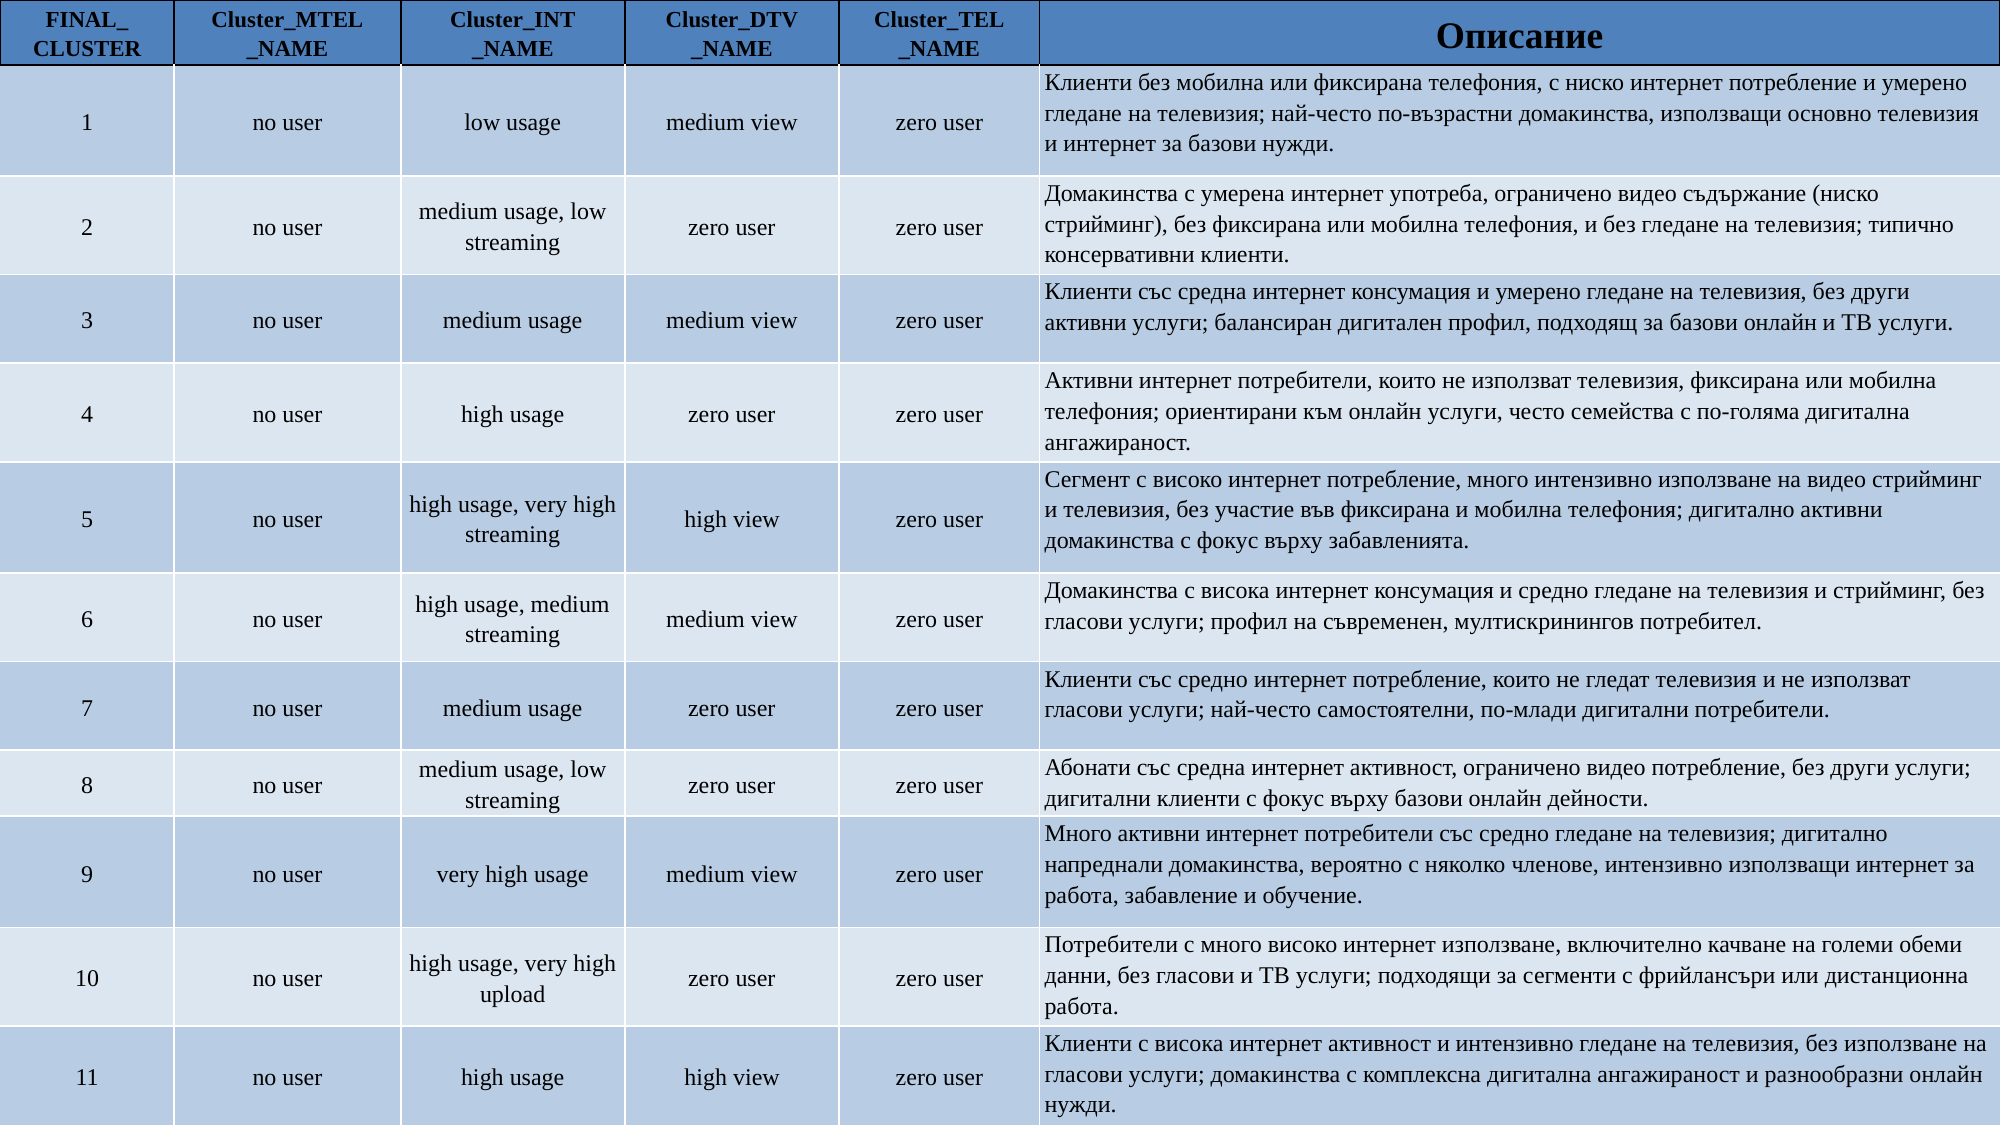

| FINAL\_ CLUSTER | Cluster\_MTEL \_NAME | Cluster\_INT \_NAME | Cluster\_DTV \_NAME | Cluster\_TEL \_NAME | Описание |
| --- | --- | --- | --- | --- | --- |
| 1 | no user | low usage | medium view | zero user | Клиенти без мобилна или фиксирана телефония, с ниско интернет потребление и умерено гледане на телевизия; най-често по-възрастни домакинства, използващи основно телевизия и интернет за базови нужди. |
| 2 | no user | medium usage, low streaming | zero user | zero user | Домакинства с умерена интернет употреба, ограничено видео съдържание (ниско стрийминг), без фиксирана или мобилна телефония, и без гледане на телевизия; типично консервативни клиенти. |
| 3 | no user | medium usage | medium view | zero user | Клиенти със средна интернет консумация и умерено гледане на телевизия, без други активни услуги; балансиран дигитален профил, подходящ за базови онлайн и ТВ услуги. |
| 4 | no user | high usage | zero user | zero user | Активни интернет потребители, които не използват телевизия, фиксирана или мобилна телефония; ориентирани към онлайн услуги, често семейства с по-голяма дигитална ангажираност. |
| 5 | no user | high usage, very high streaming | high view | zero user | Сегмент с високо интернет потребление, много интензивно използване на видео стрийминг и телевизия, без участие във фиксирана и мобилна телефония; дигитално активни домакинства с фокус върху забавленията. |
| 6 | no user | high usage, medium streaming | medium view | zero user | Домакинства с висока интернет консумация и средно гледане на телевизия и стрийминг, без гласови услуги; профил на съвременен, мултискринингов потребител. |
| 7 | no user | medium usage | zero user | zero user | Клиенти със средно интернет потребление, които не гледат телевизия и не използват гласови услуги; най-често самостоятелни, по-млади дигитални потребители. |
| 8 | no user | medium usage, low streaming | zero user | zero user | Абонати със средна интернет активност, ограничено видео потребление, без други услуги; дигитални клиенти с фокус върху базови онлайн дейности. |
| 9 | no user | very high usage | medium view | zero user | Много активни интернет потребители със средно гледане на телевизия; дигитално напреднали домакинства, вероятно с няколко членове, интензивно използващи интернет за работа, забавление и обучение. |
| 10 | no user | high usage, very high upload | zero user | zero user | Потребители с много високо интернет използване, включително качване на големи обеми данни, без гласови и ТВ услуги; подходящи за сегменти с фрийлансъри или дистанционна работа. |
| 11 | no user | high usage | high view | zero user | Клиенти с висока интернет активност и интензивно гледане на телевизия, без използване на гласови услуги; домакинства с комплексна дигитална ангажираност и разнообразни онлайн нужди. |